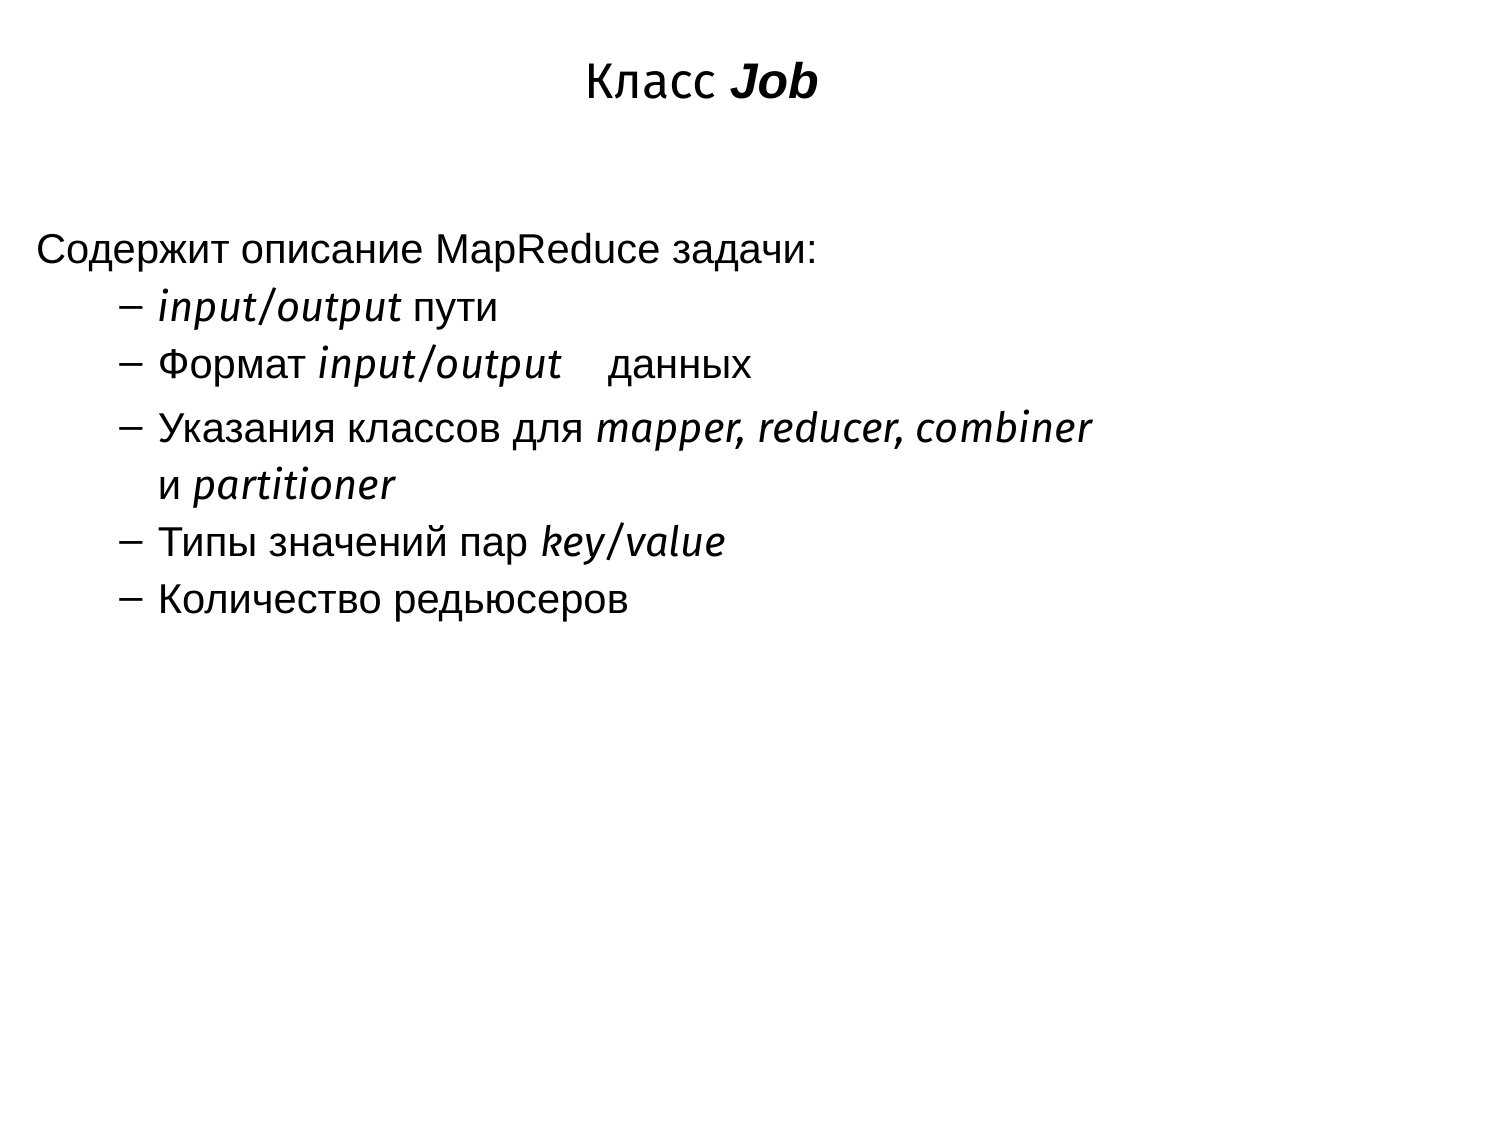

# Класс Job
Содержит описание MapReduce задачи:
input/output пути
Формат input/output	данных
Указания классов для mapper, reducer, combiner
и partitioner
Типы значений пар key/value
Количество редьюсеров